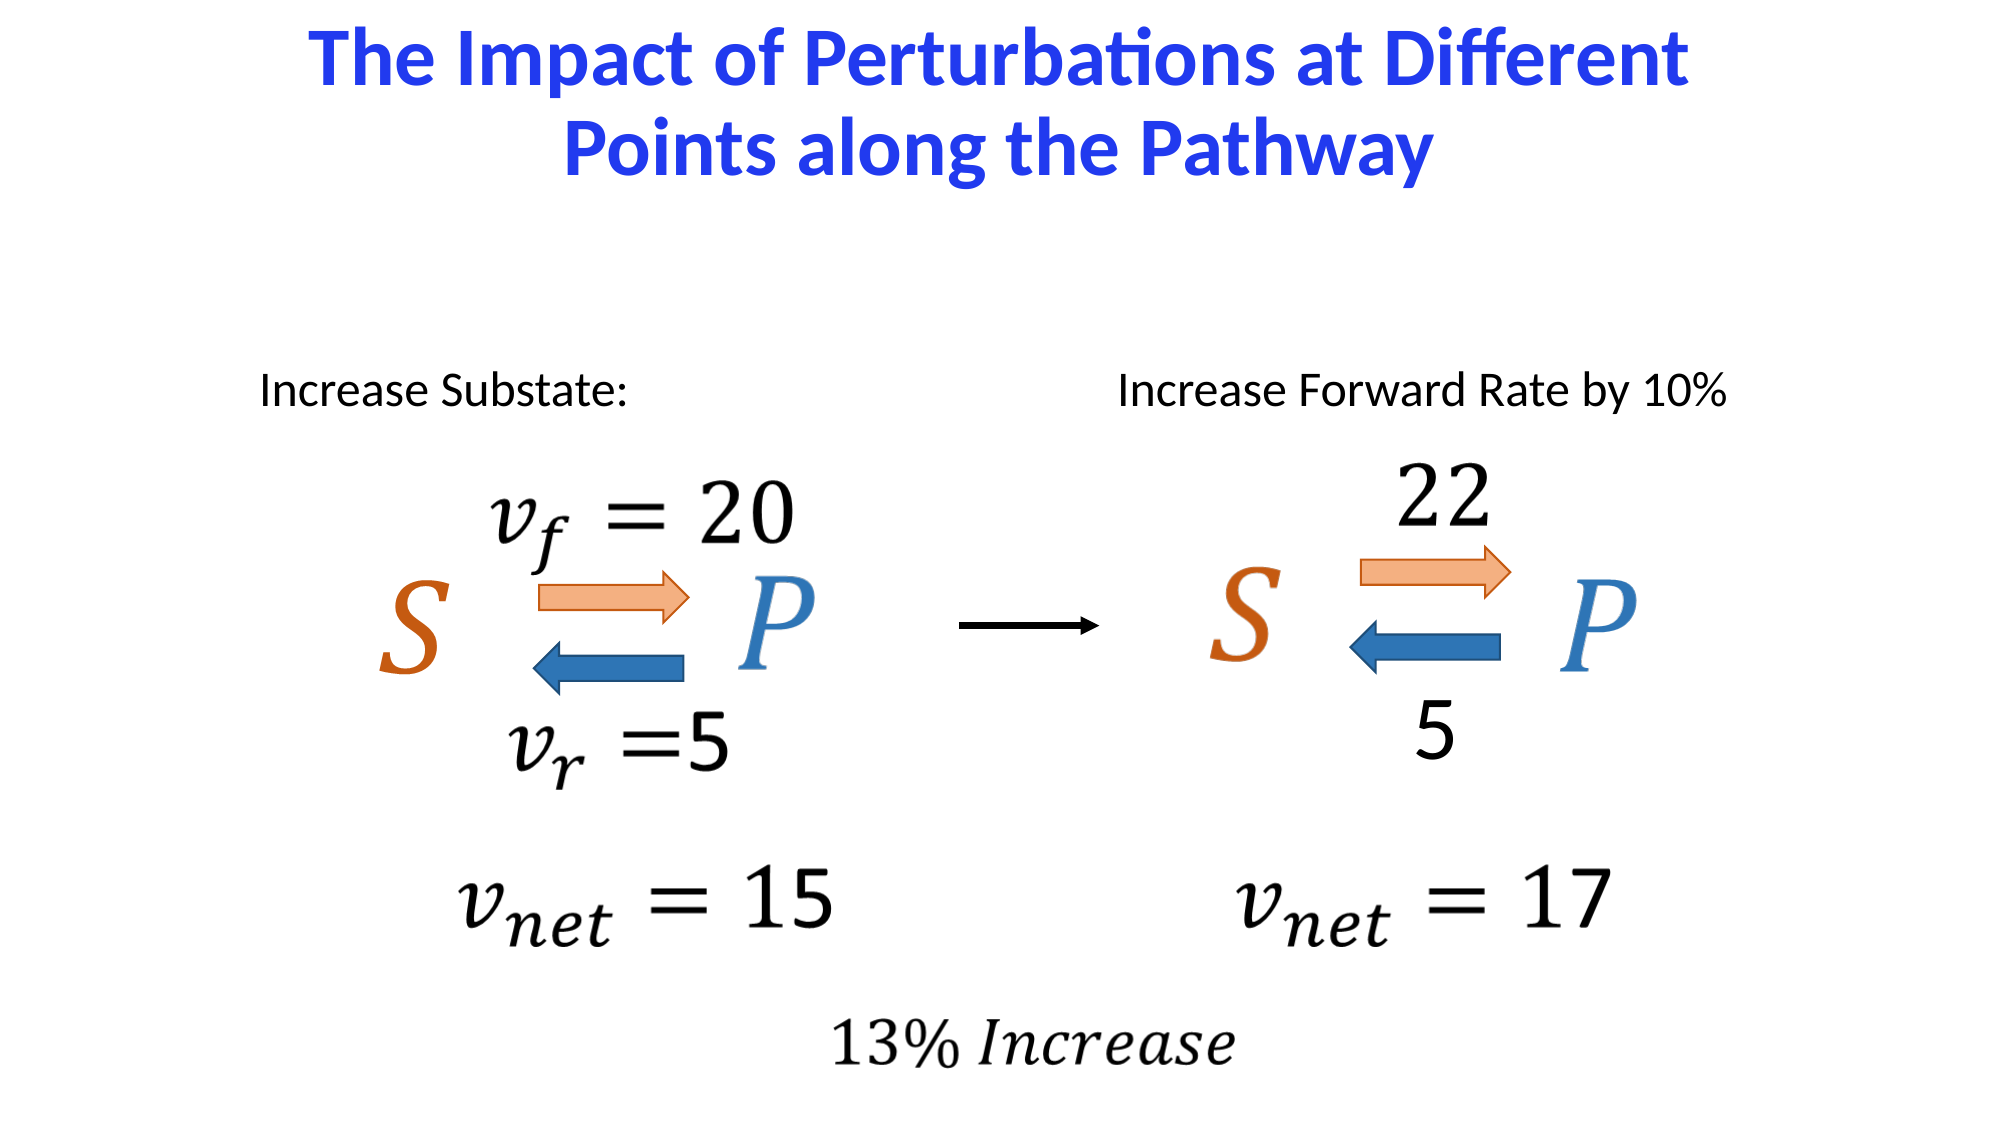

# The Impact of Perturbations at Different Points along the Pathway
Increase Substate:
Increase Forward Rate by 10%

5